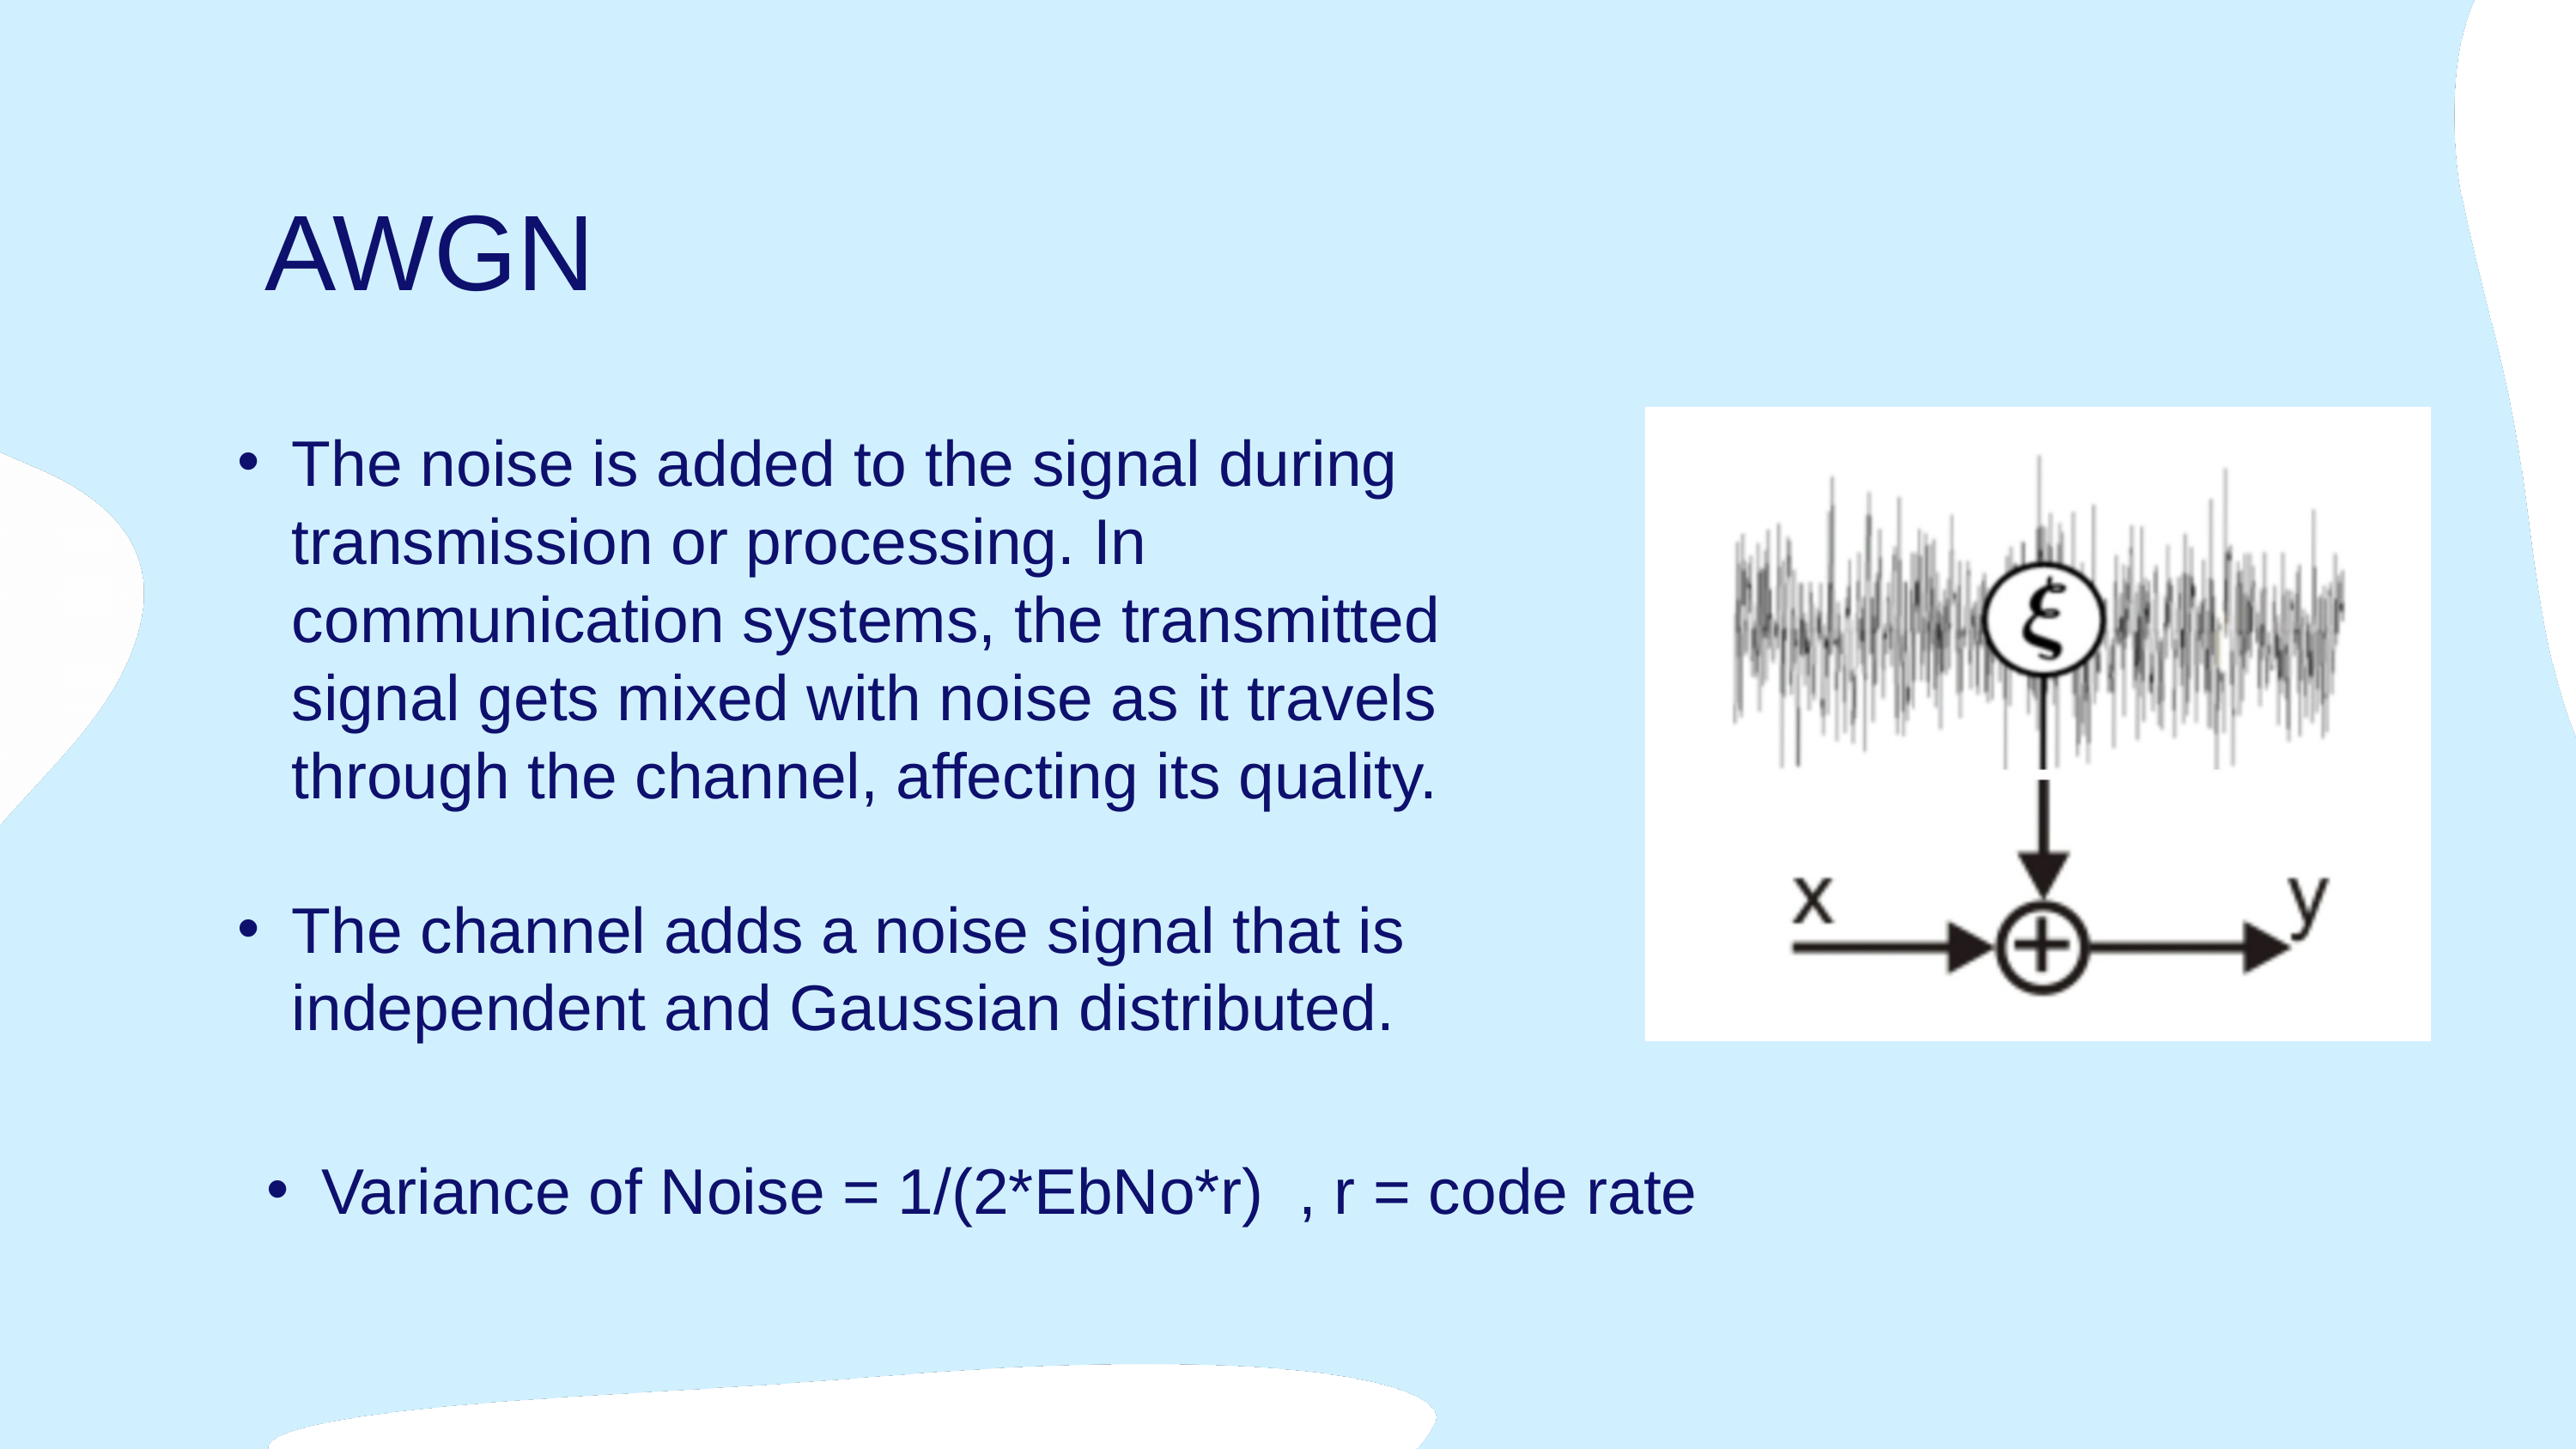

AWGN

The noise is added to the signal during transmission or processing. In communication systems, the transmitted signal gets mixed with noise as it travels through the channel, affecting its quality.

The channel adds a noise signal that is independent and Gaussian distributed.
Variance of Noise = 1/(2*EbNo*r)  , r = code rate